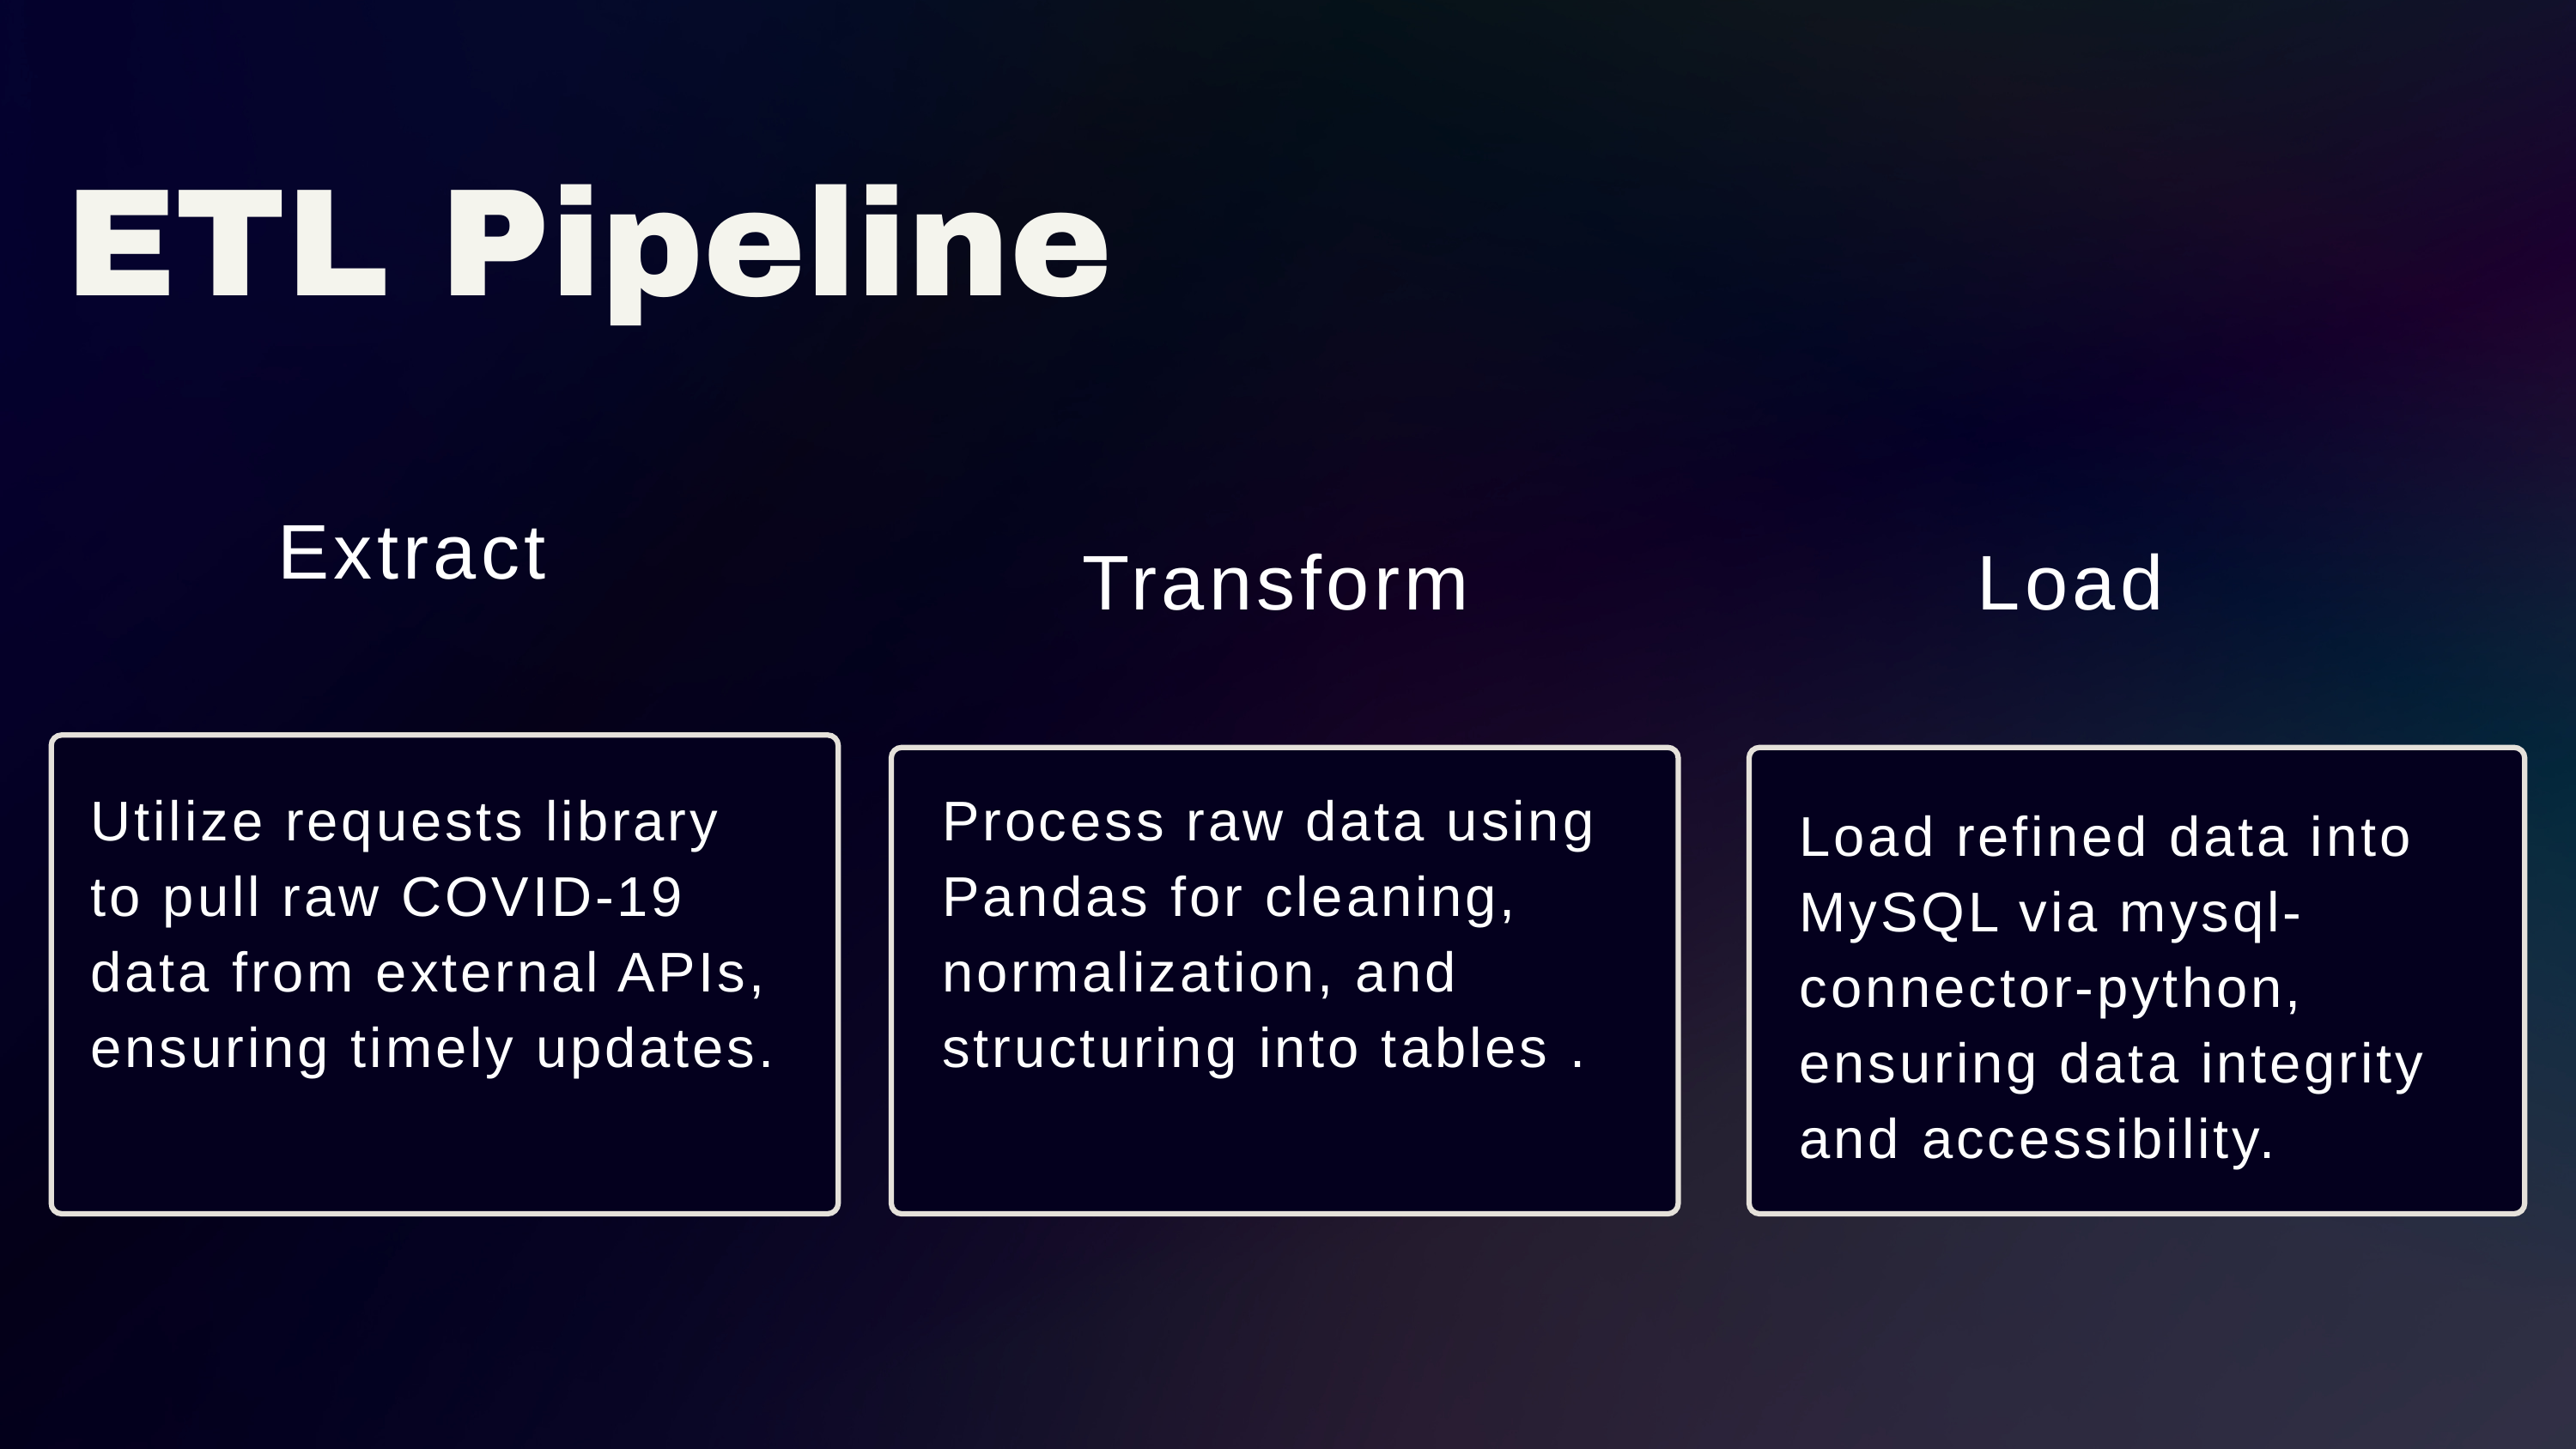

ETL Pipeline
Extract
Transform
Load

Utilize requests library to pull raw COVID-19 data from external APIs, ensuring timely updates.
Process raw data using Pandas for cleaning, normalization, and structuring into tables .
Load refined data into MySQL via mysql-connector-python, ensuring data integrity and accessibility.